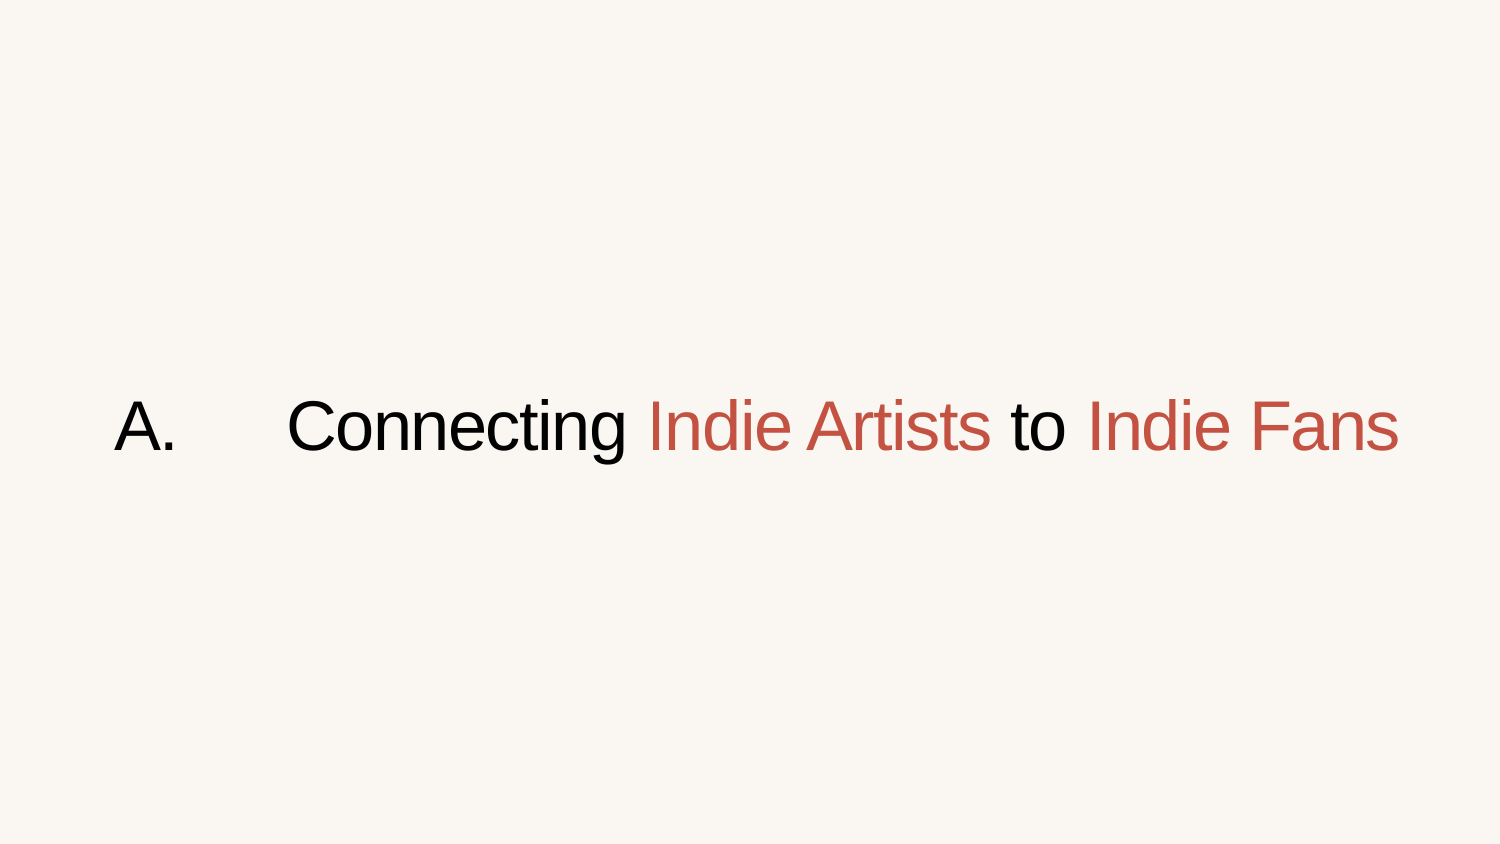

A.      Connecting Indie Artists to Indie Fans